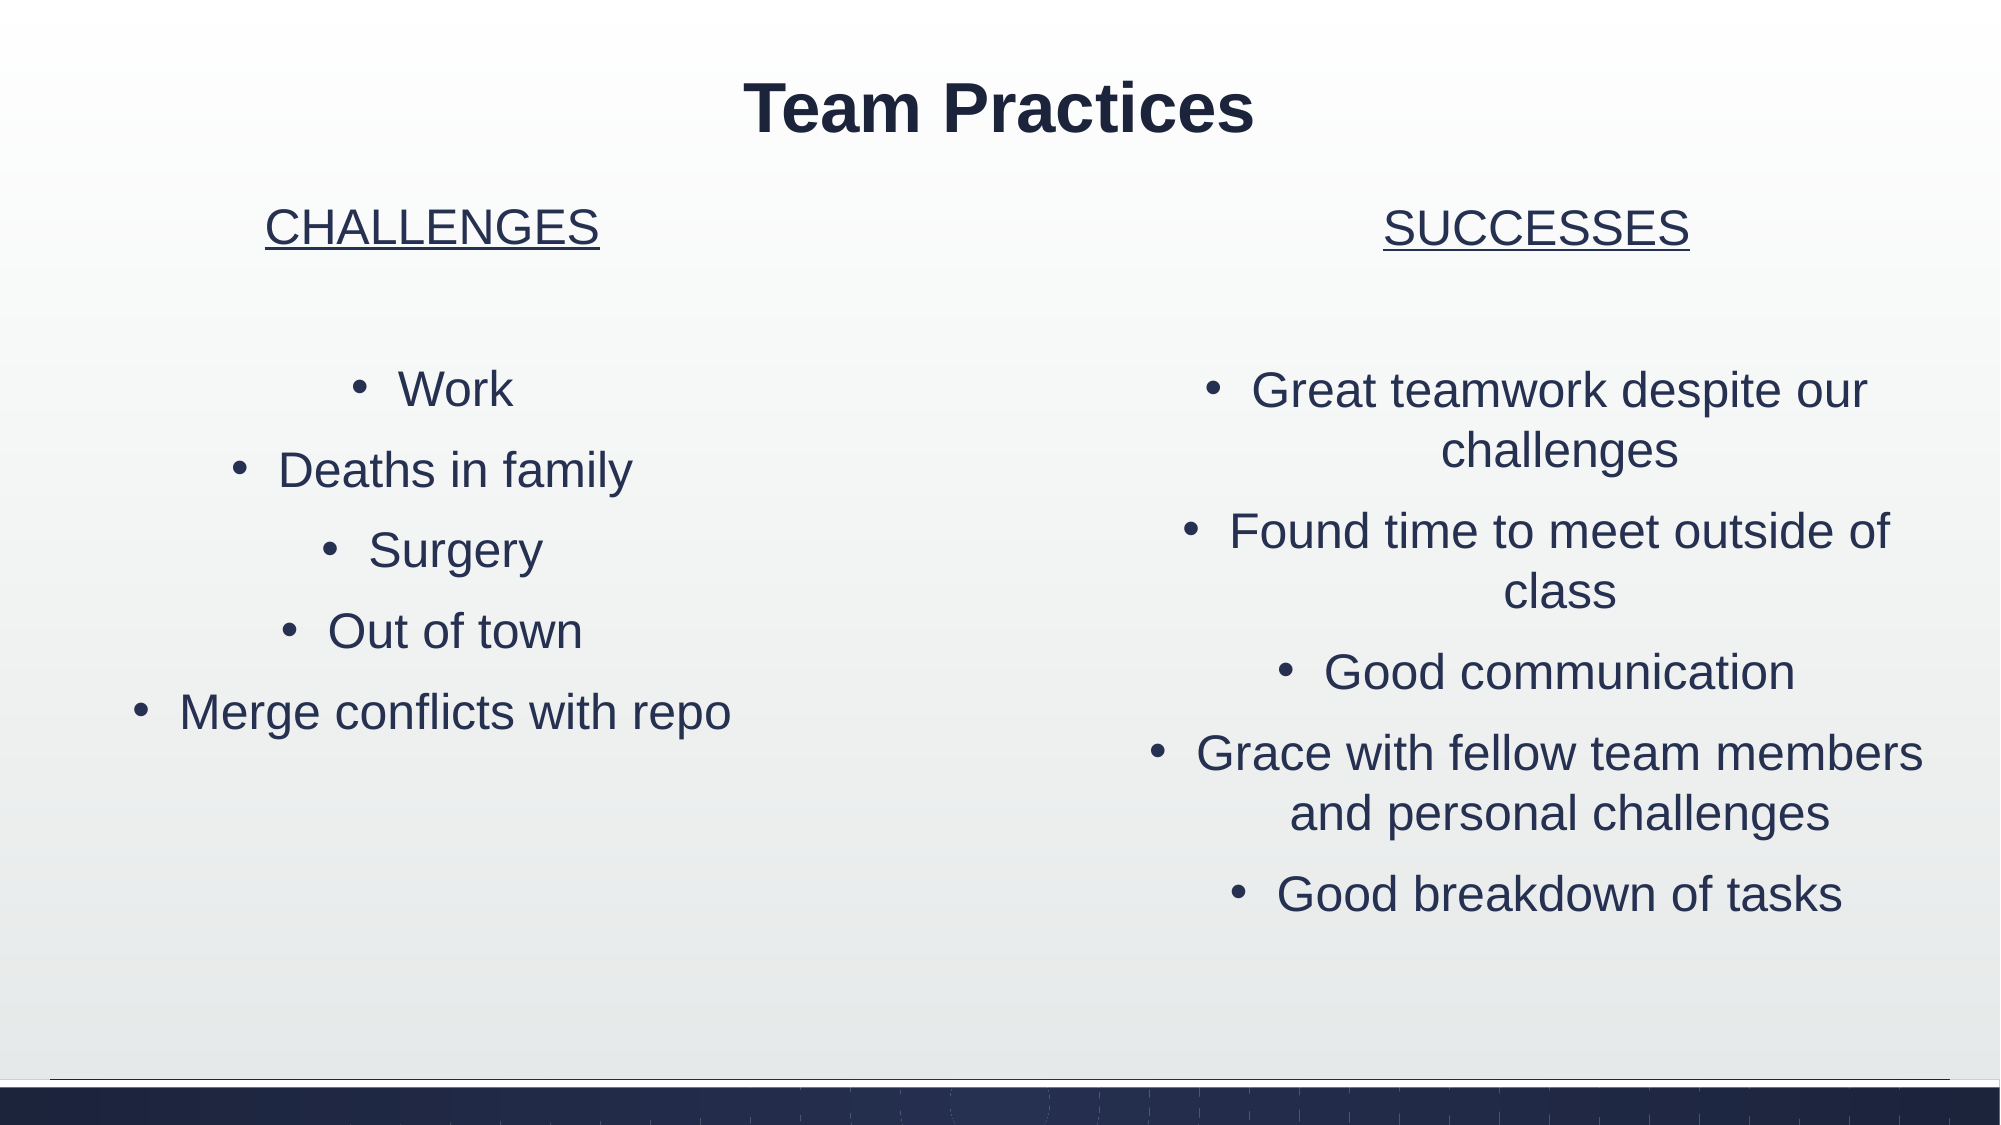

# Team Practices
CHALLENGES

Work
Deaths in family
Surgery
Out of town
Merge conflicts with repo

SUCCESSES

Great teamwork despite our challenges
Found time to meet outside of class
Good communication
Grace with fellow team members and personal challenges
Good breakdown of tasks